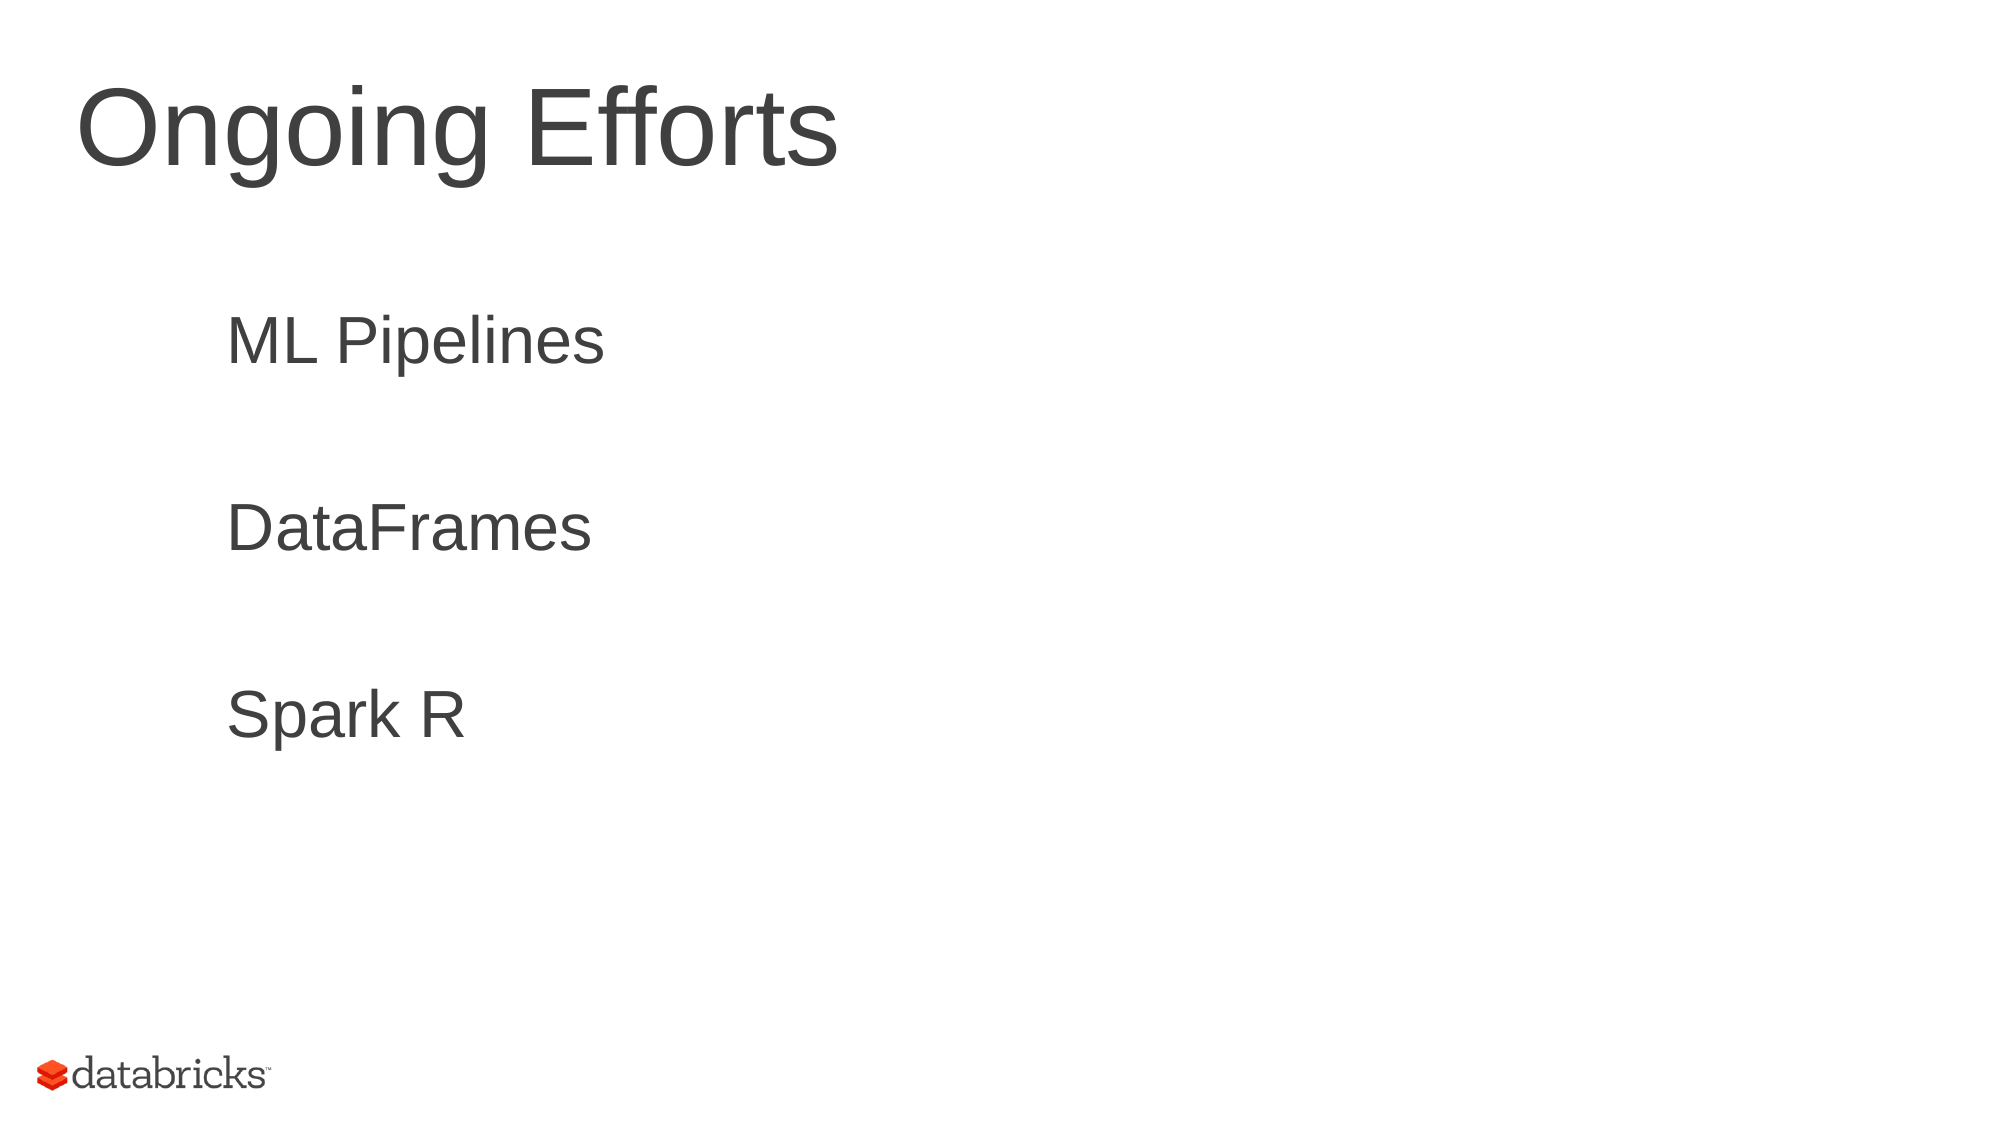

# Ongoing Efforts
ML Pipelines

DataFrames

Spark R